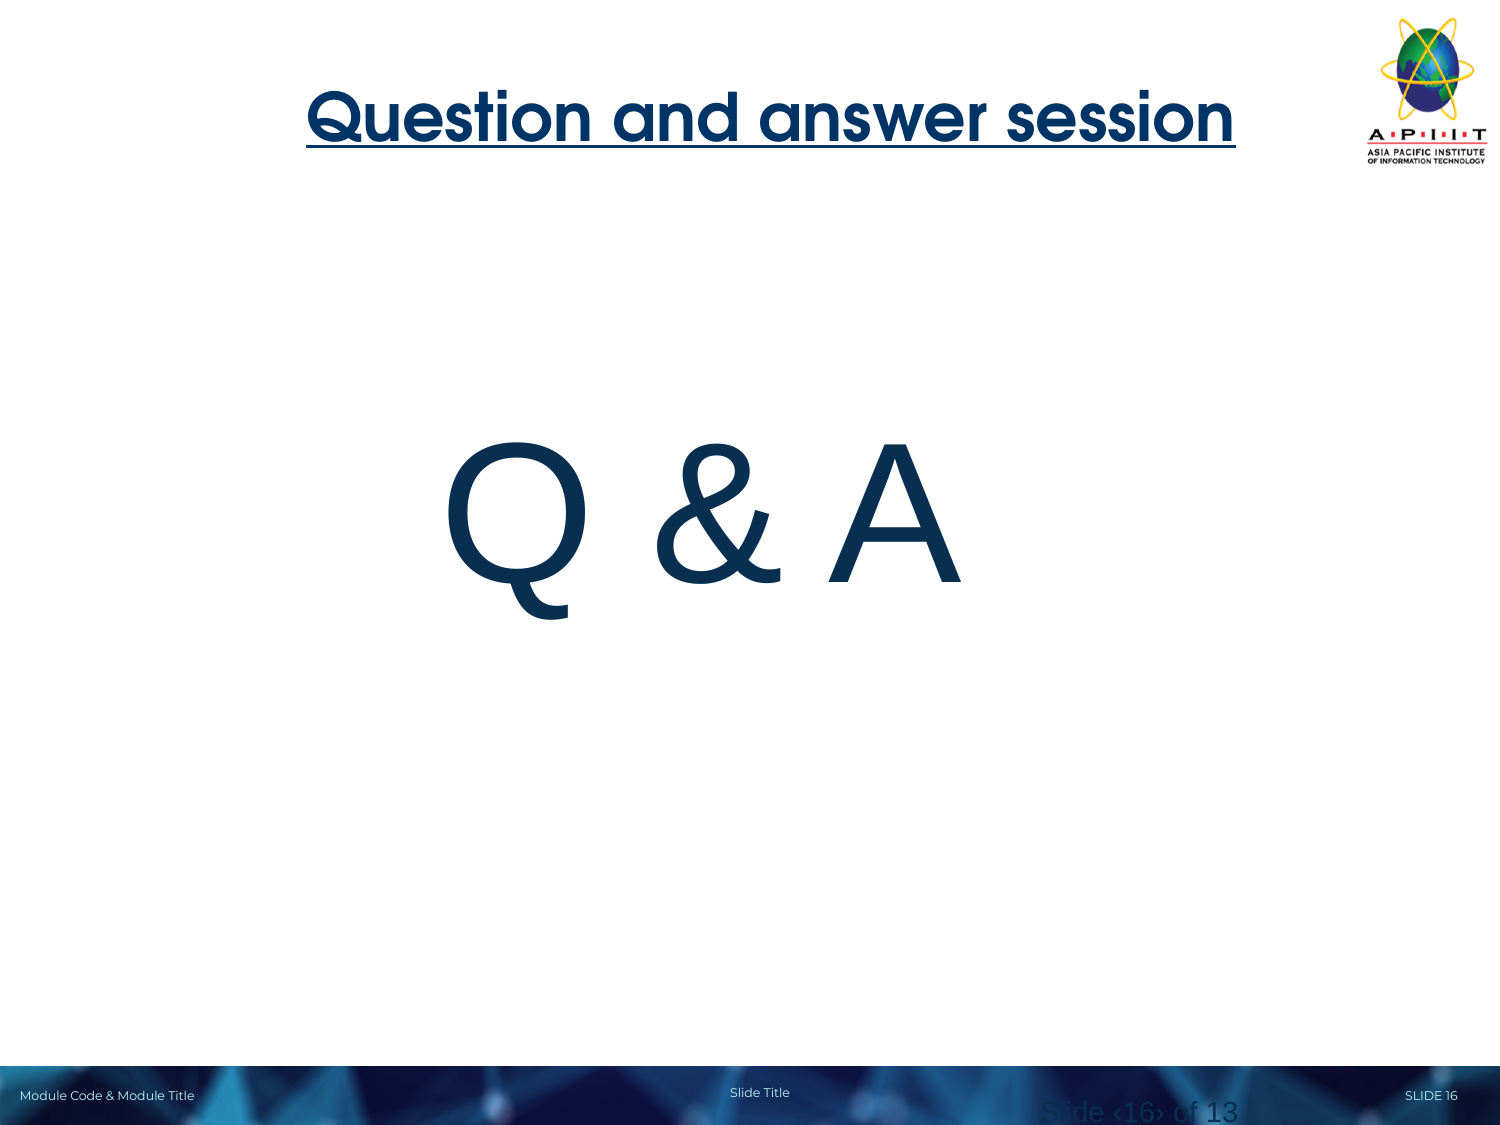

Question and answer session
Q & A
Slide ‹16› of 13